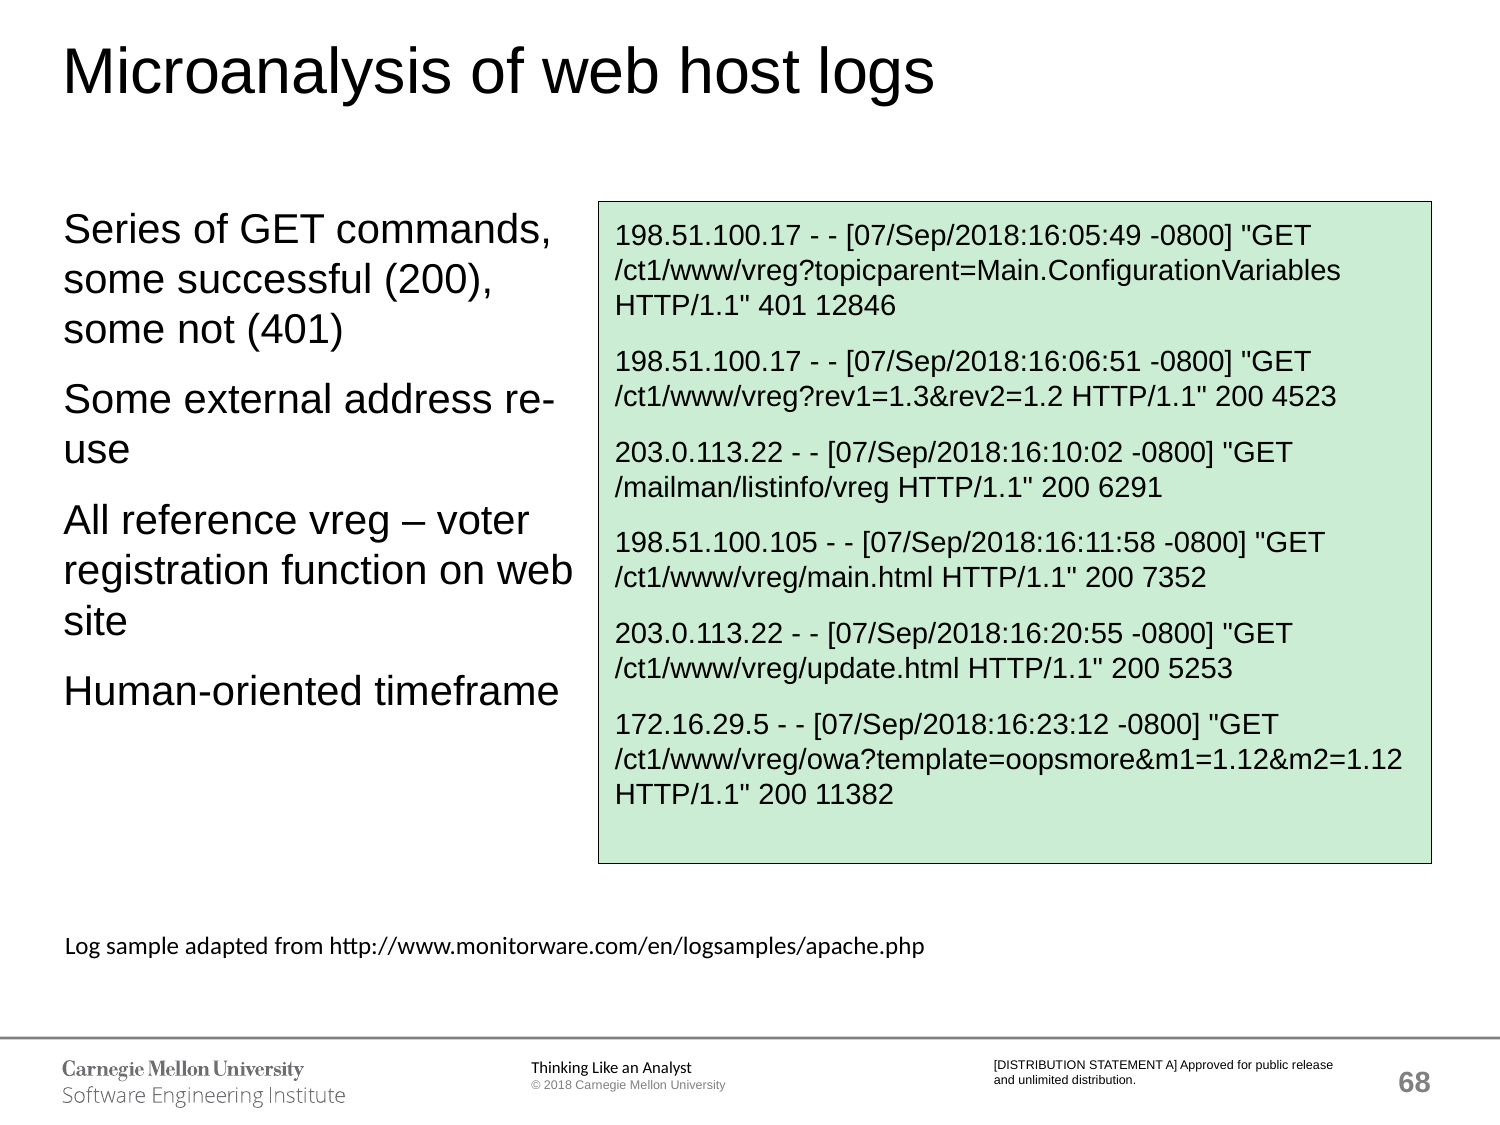

# Microanalysis of web host logs
Series of GET commands, some successful (200), some not (401)
Some external address re-use
All reference vreg – voter registration function on web site
Human-oriented timeframe
198.51.100.17 - - [07/Sep/2018:16:05:49 -0800] "GET /ct1/www/vreg?topicparent=Main.ConfigurationVariables HTTP/1.1" 401 12846
198.51.100.17 - - [07/Sep/2018:16:06:51 -0800] "GET /ct1/www/vreg?rev1=1.3&rev2=1.2 HTTP/1.1" 200 4523
203.0.113.22 - - [07/Sep/2018:16:10:02 -0800] "GET /mailman/listinfo/vreg HTTP/1.1" 200 6291
198.51.100.105 - - [07/Sep/2018:16:11:58 -0800] "GET /ct1/www/vreg/main.html HTTP/1.1" 200 7352
203.0.113.22 - - [07/Sep/2018:16:20:55 -0800] "GET /ct1/www/vreg/update.html HTTP/1.1" 200 5253
172.16.29.5 - - [07/Sep/2018:16:23:12 -0800] "GET /ct1/www/vreg/owa?template=oopsmore&m1=1.12&m2=1.12 HTTP/1.1" 200 11382

Log sample adapted from http://www.monitorware.com/en/logsamples/apache.php